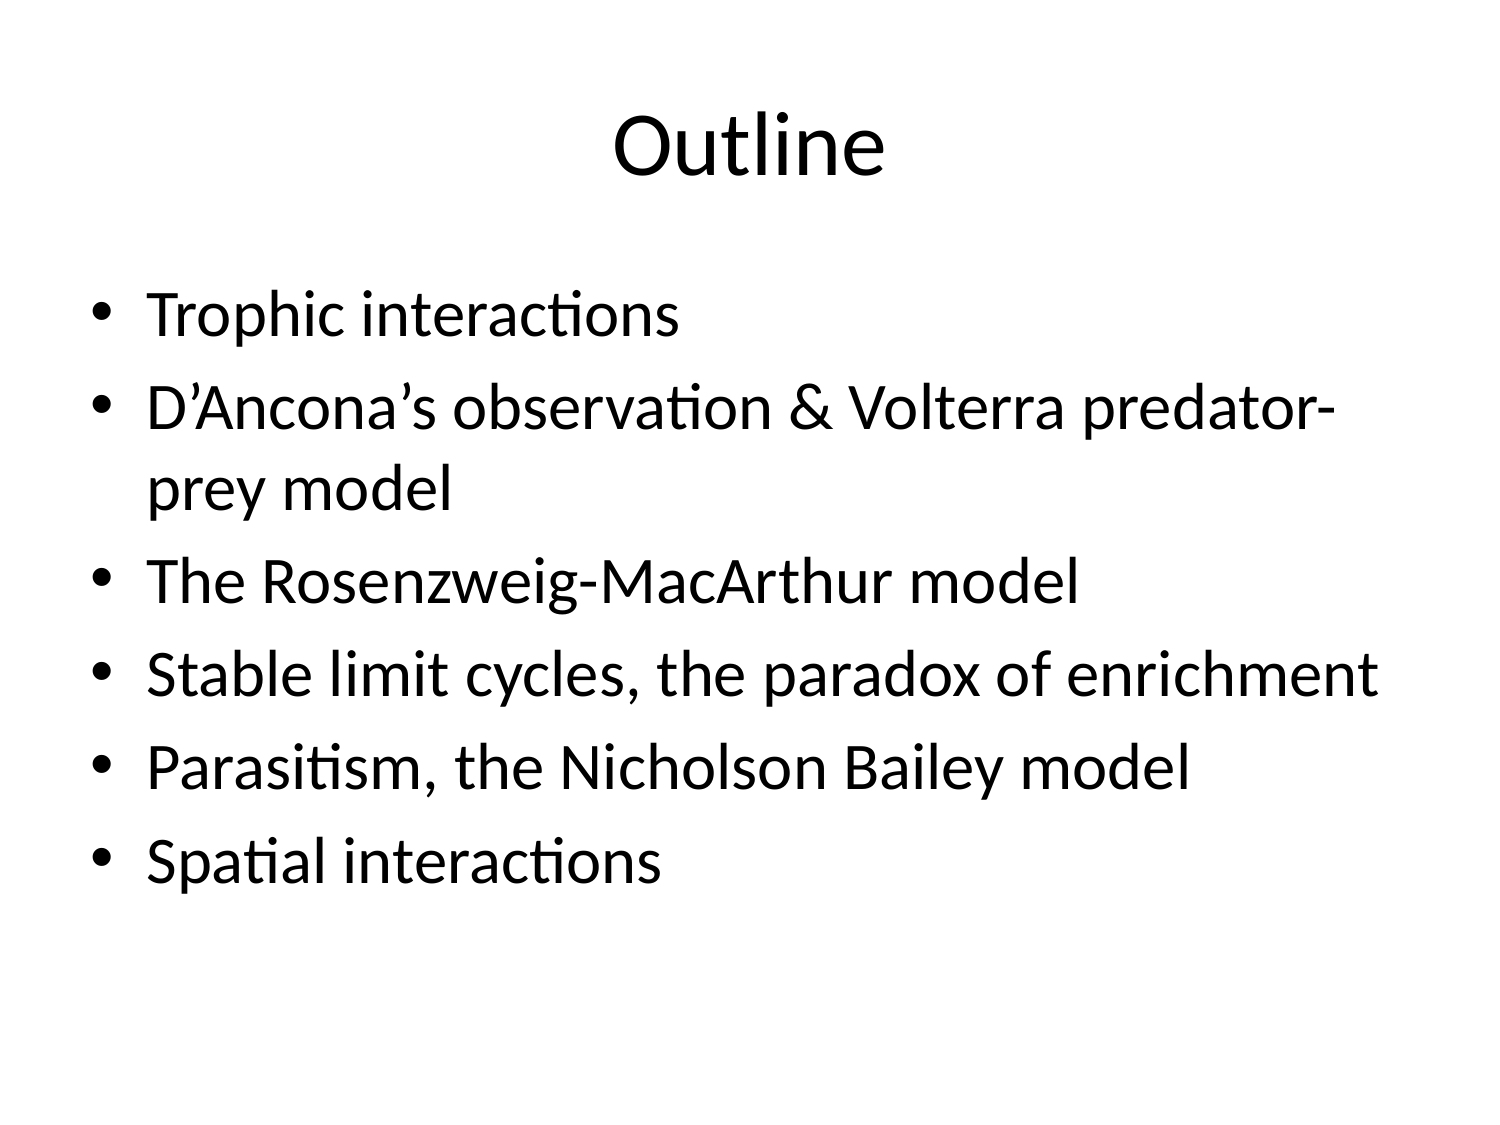

Outline
Trophic interactions
D’Ancona’s observation & Volterra predator-prey model
The Rosenzweig-MacArthur model
Stable limit cycles, the paradox of enrichment
Parasitism, the Nicholson Bailey model
Spatial interactions